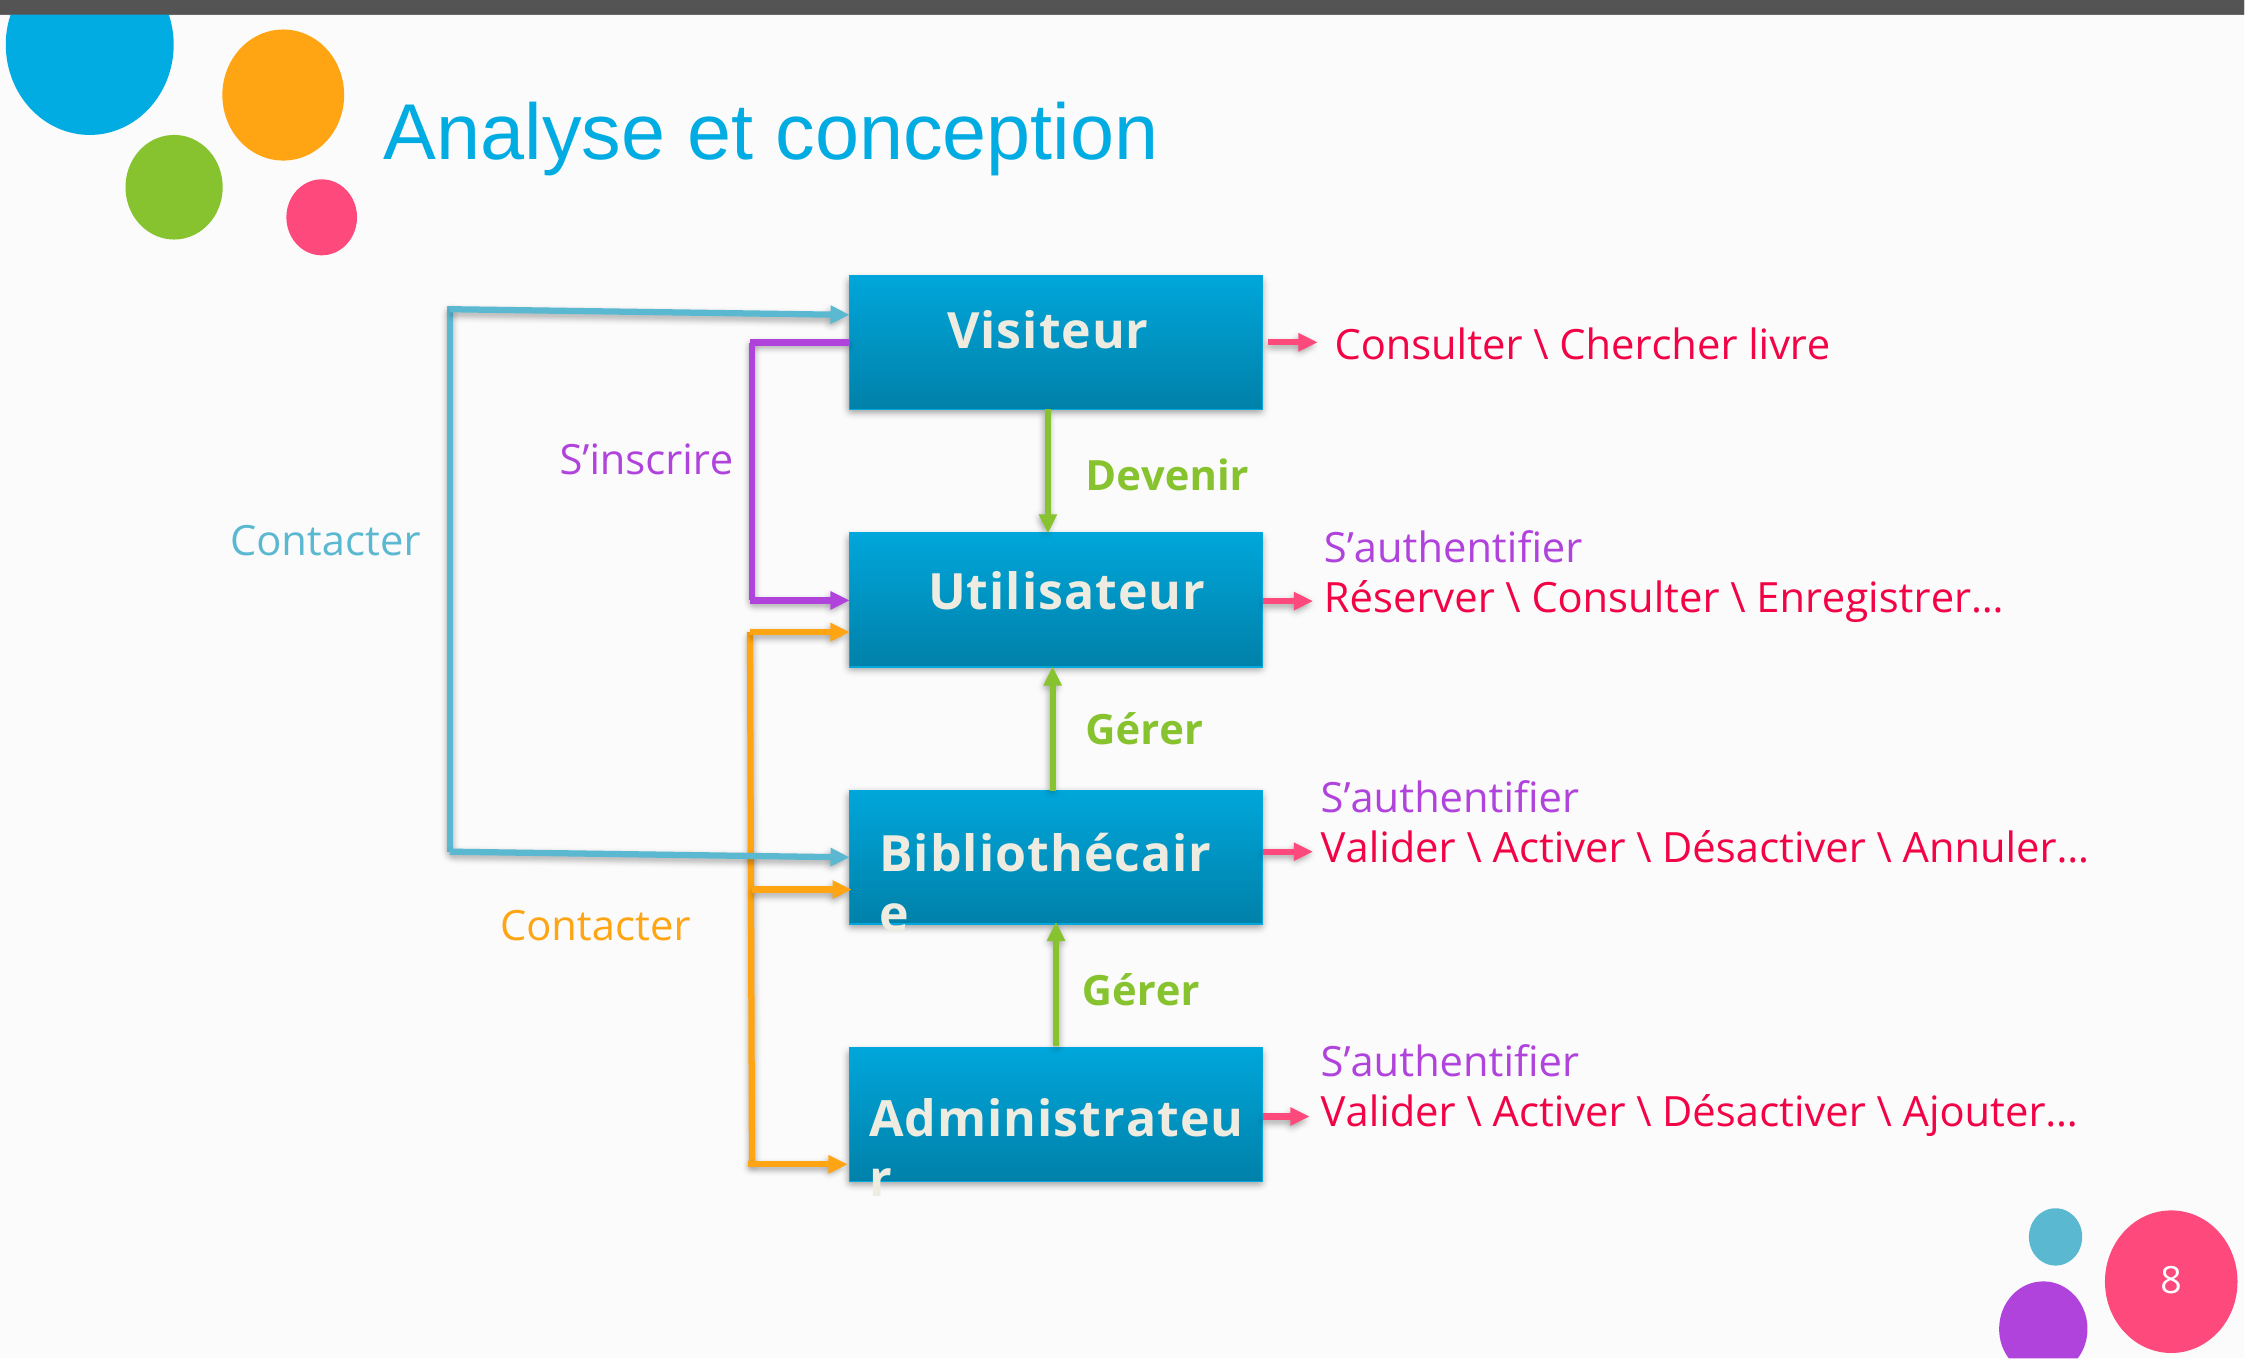

Analyse et conception

Visiteur
 Consulter \ Chercher livre
S’inscrire
Devenir
Contacter
S’authentifier
Réserver \ Consulter \ Enregistrer…

Utilisateur
Gérer
S’authentifier
Valider \ Activer \ Désactiver \ Annuler…

Bibliothécaire
Contacter
Gérer
S’authentifier
Valider \ Activer \ Désactiver \ Ajouter…

Administrateur
8